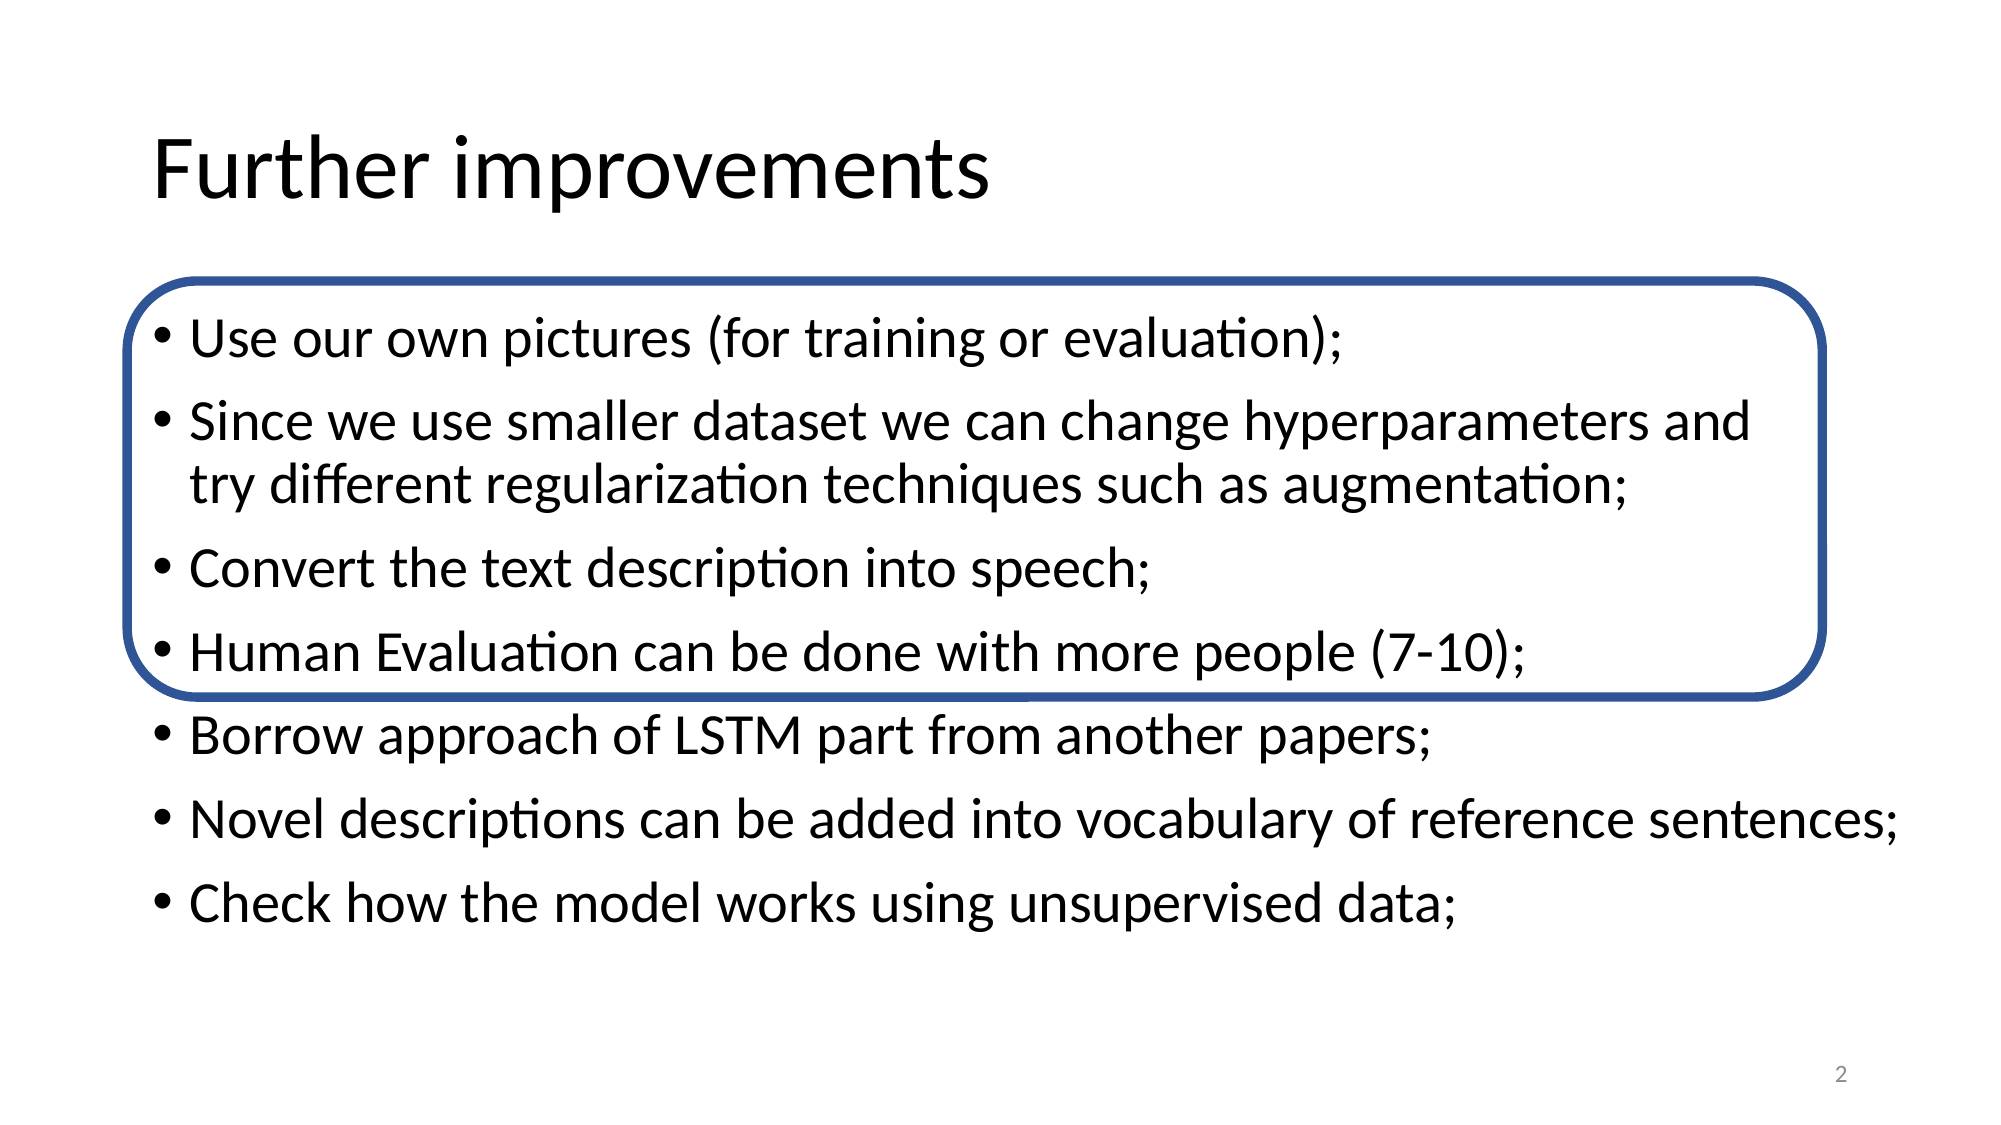

# Further improvements

Use our own pictures (for training or evaluation);
Since we use smaller dataset we can change hyperparameters and try different regularization techniques such as augmentation;
Convert the text description into speech;
Human Evaluation can be done with more people (7-10);
Borrow approach of LSTM part from another papers;
Novel descriptions can be added into vocabulary of reference sentences;
Check how the model works using unsupervised data;
2